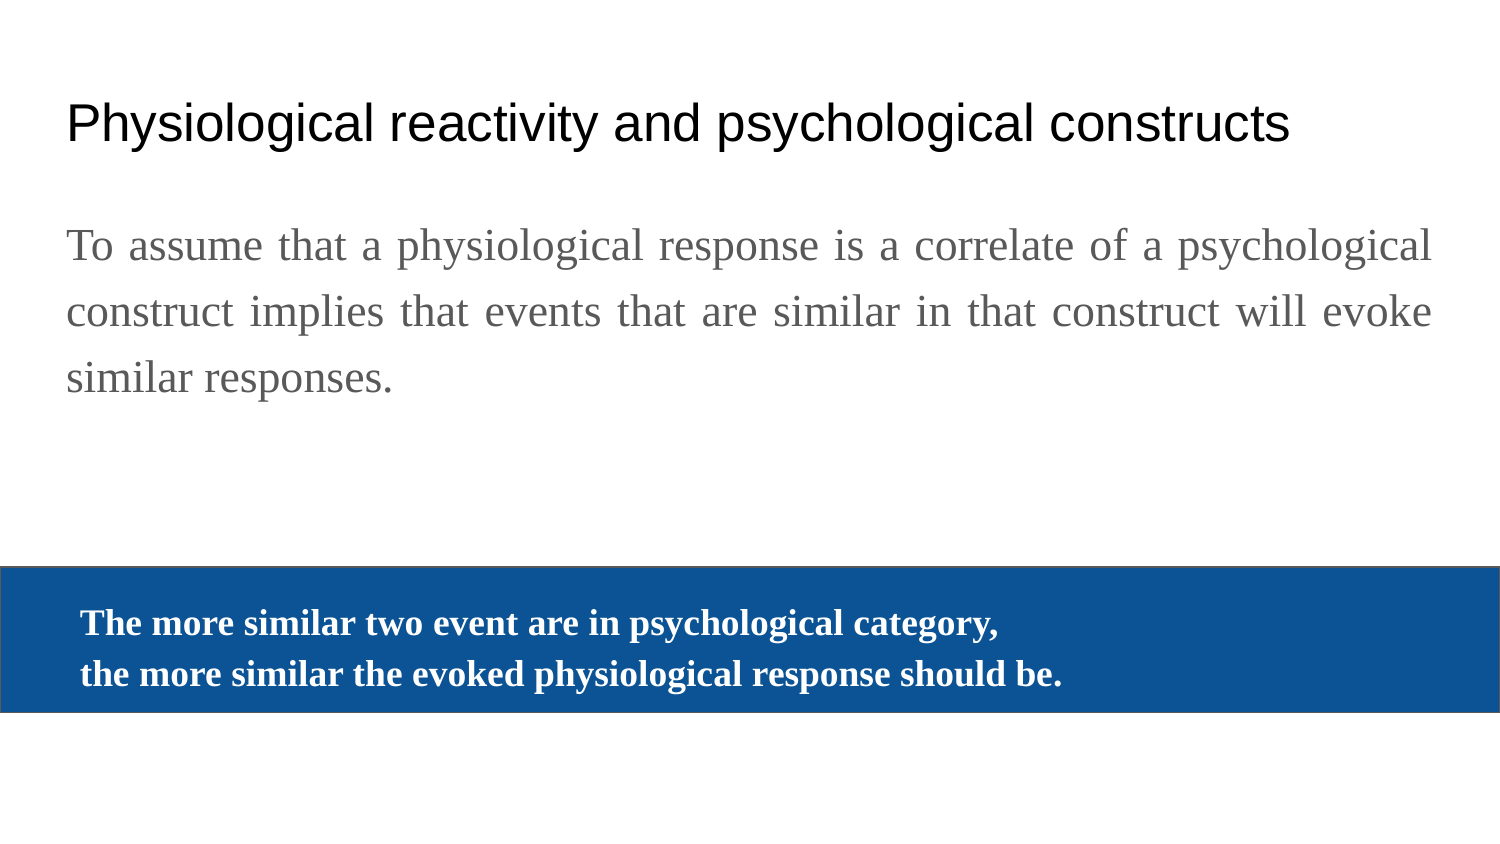

# Physiological reactivity and psychological constructs
To assume that a physiological response is a correlate of a psychological construct implies that events that are similar in that construct will evoke similar responses.

The more similar two event are in psychological category,
the more similar the evoked physiological response should be.